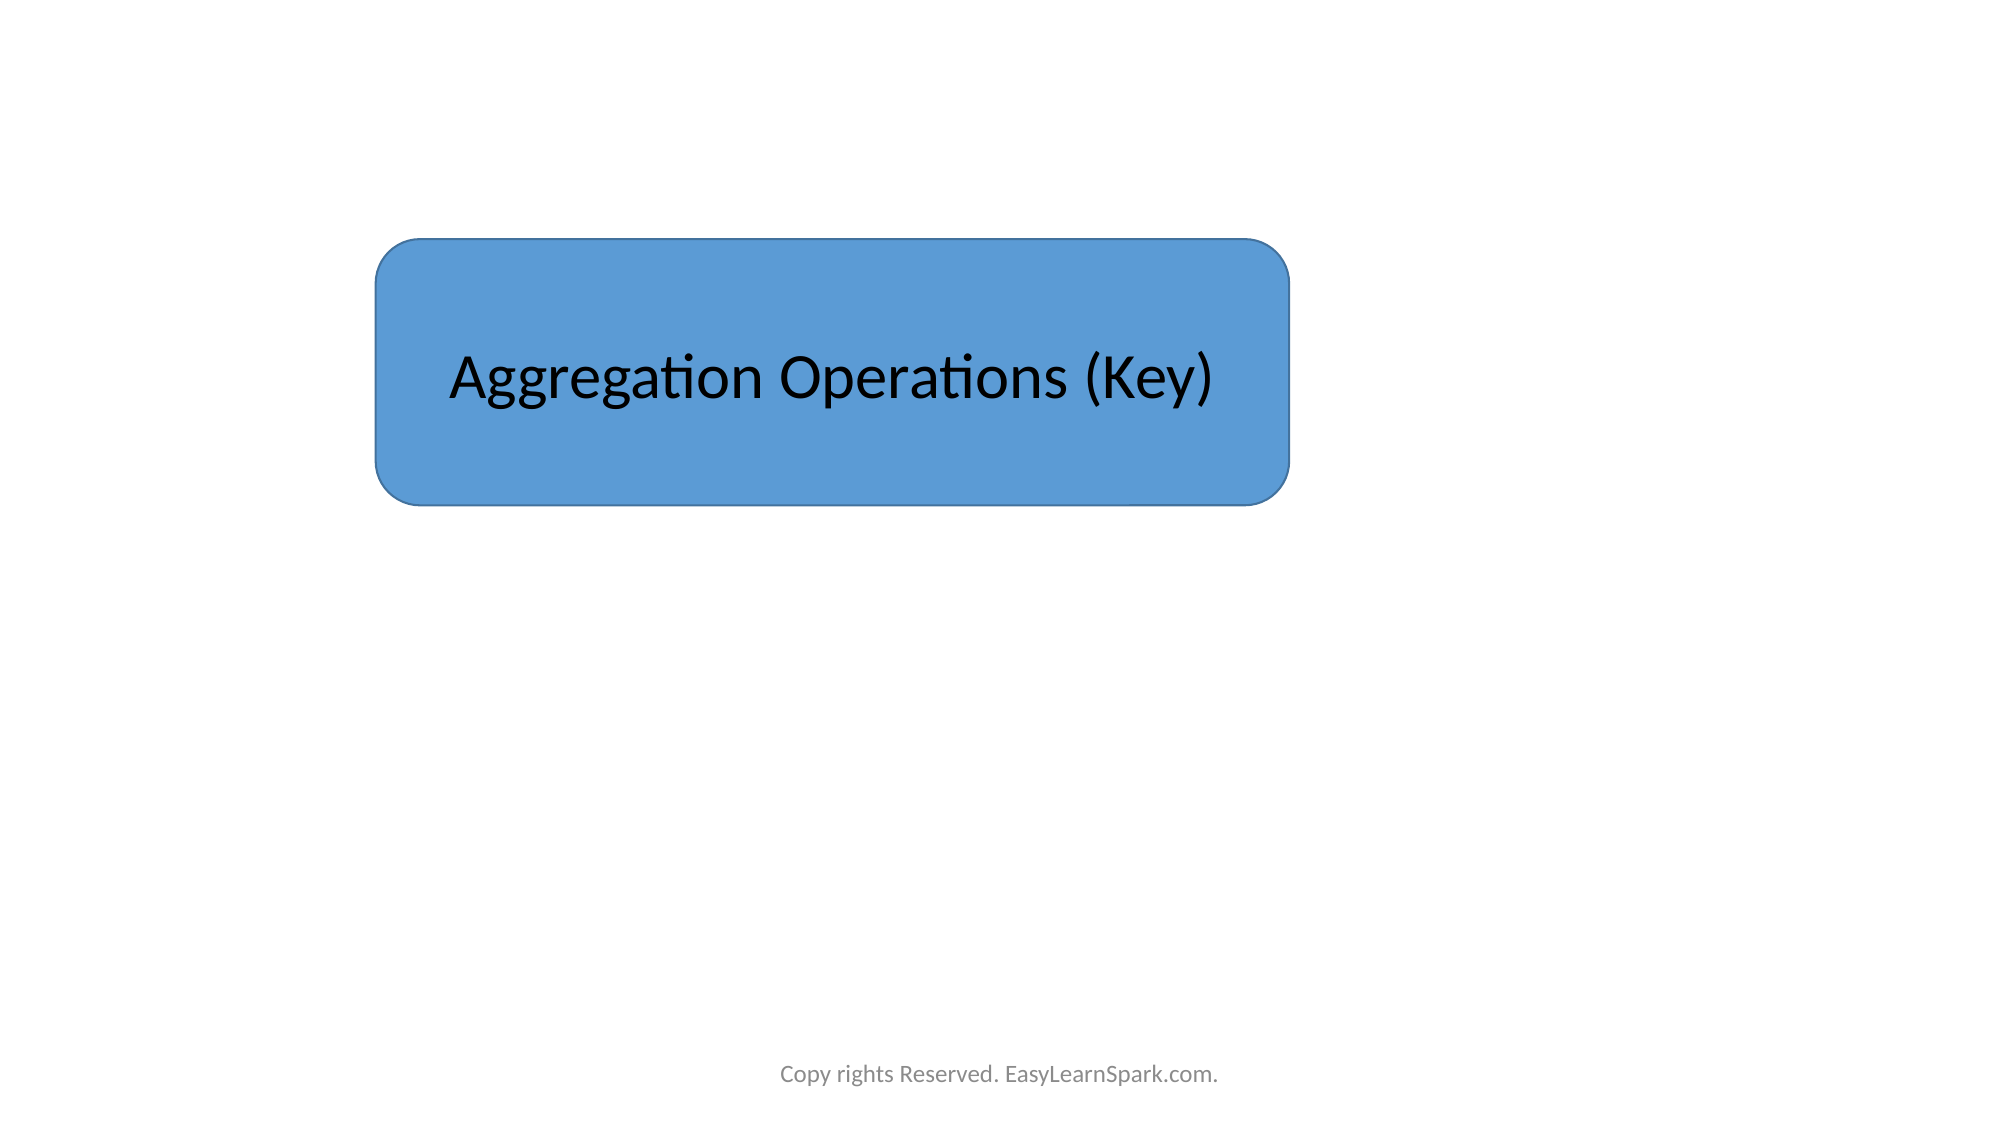

Aggregation Operations (Key)
Copy rights Reserved. EasyLearnSpark.com.